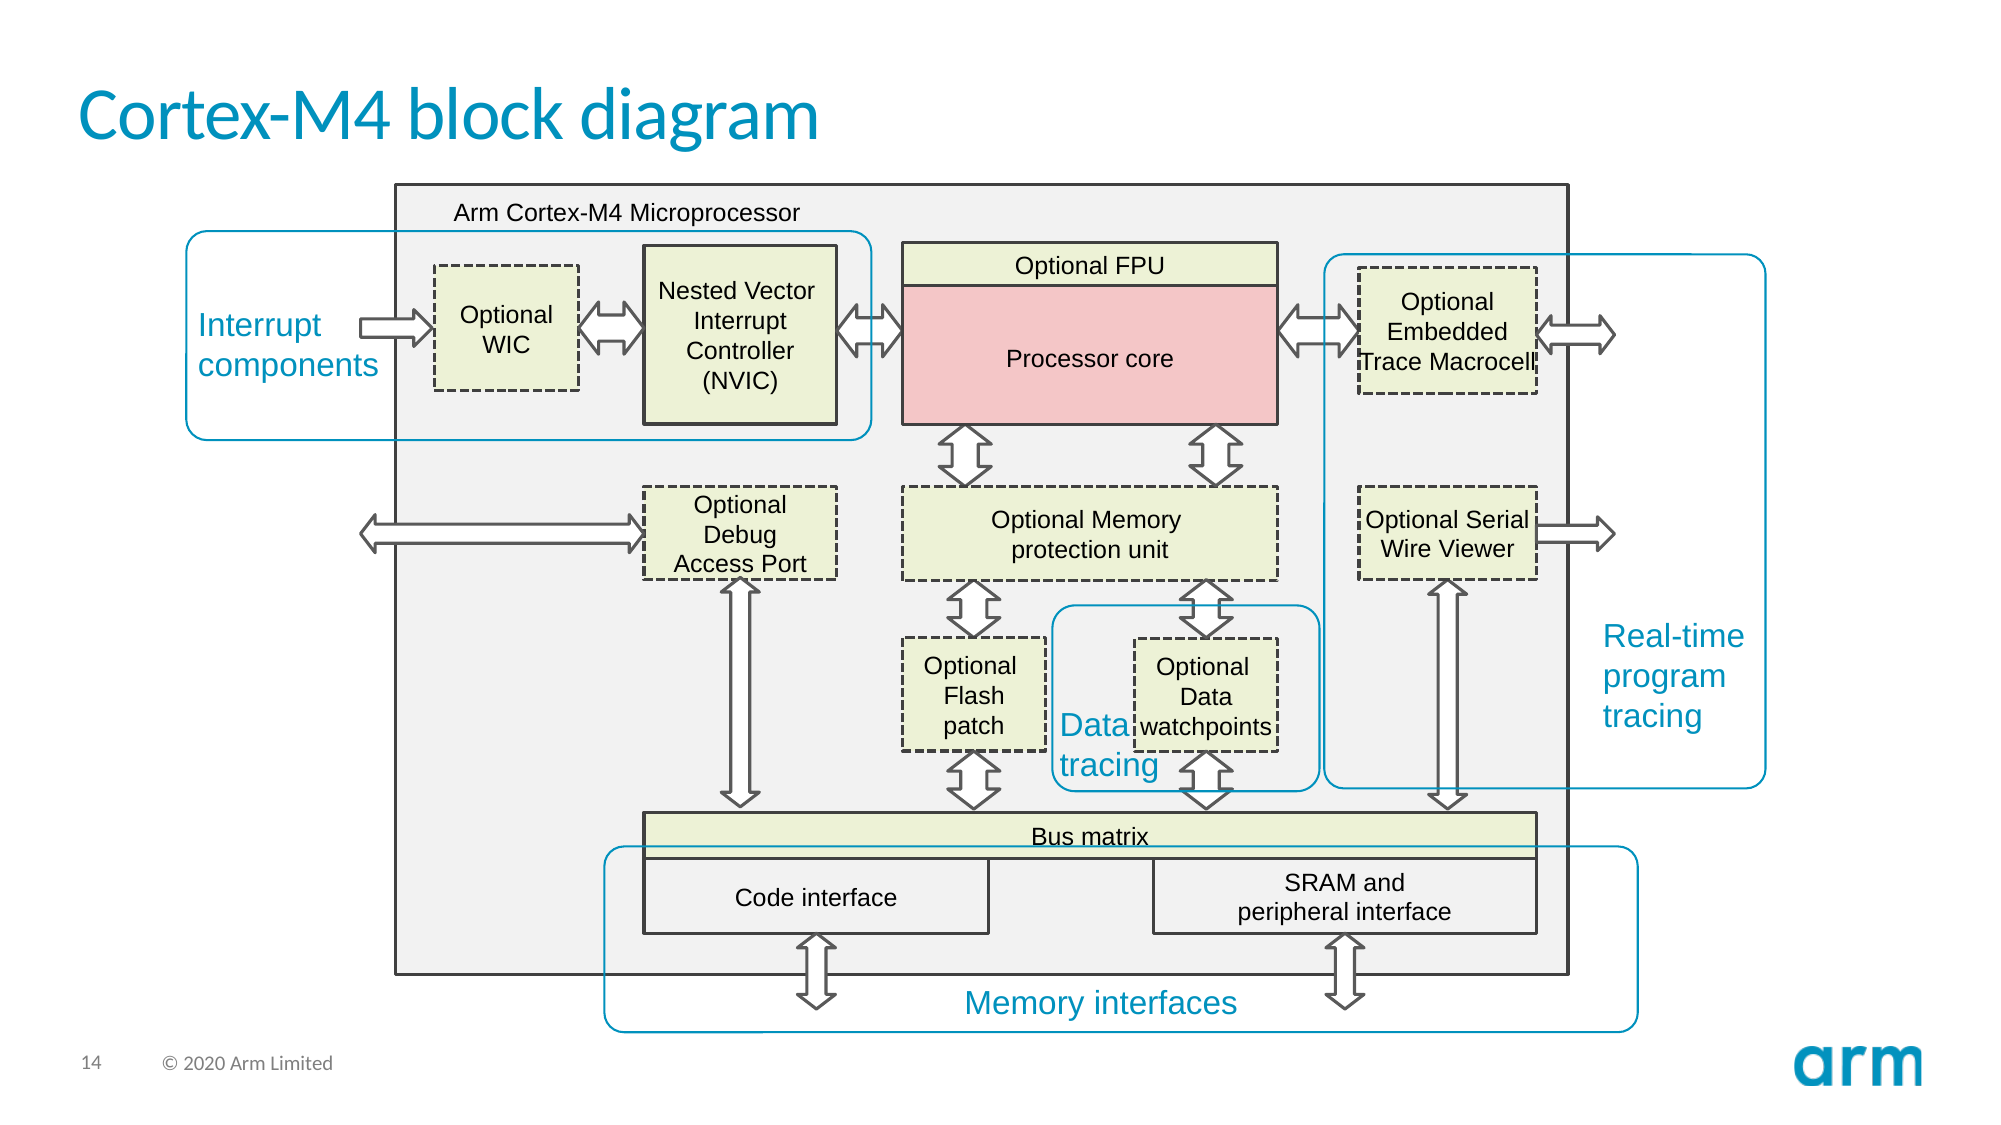

# Cortex-M4 block diagram

Arm Cortex-M4 Microprocessor
Optional FPU

Processor core
Nested Vector
Interrupt
Controller
(NVIC)
Optional
WIC
Optional
Embedded
Trace Macrocell

Optional
Debug
Access Port
Optional Memory
protection unit
Optional Serial
Wire Viewer

Optional
Flash
patch
Optional
Data
watchpoints

Bus matrix
Code interface
SRAM and
peripheral interface

Interrupt
components

Real-time
program
tracing

Data
tracing

Memory interfaces